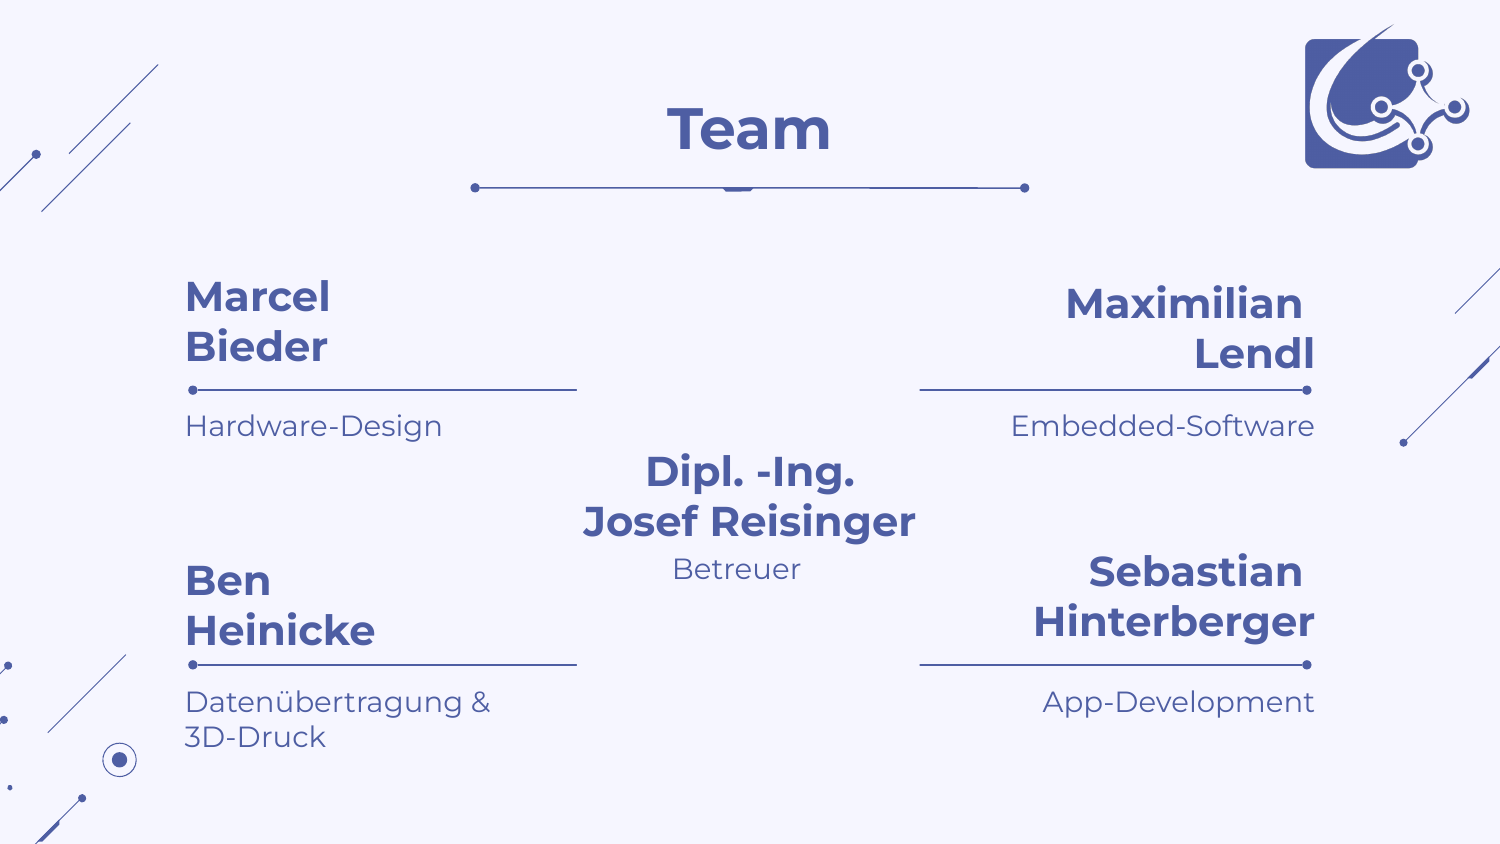

# Team

Marcel
Bieder
Maximilian
Lendl

Hardware-Design
Embedded-Software
Dipl. -Ing.
Josef Reisinger
Sebastian
Hinterberger
Betreuer
Ben
Heinicke

Datenübertragung &      3D-Druck
App-Development